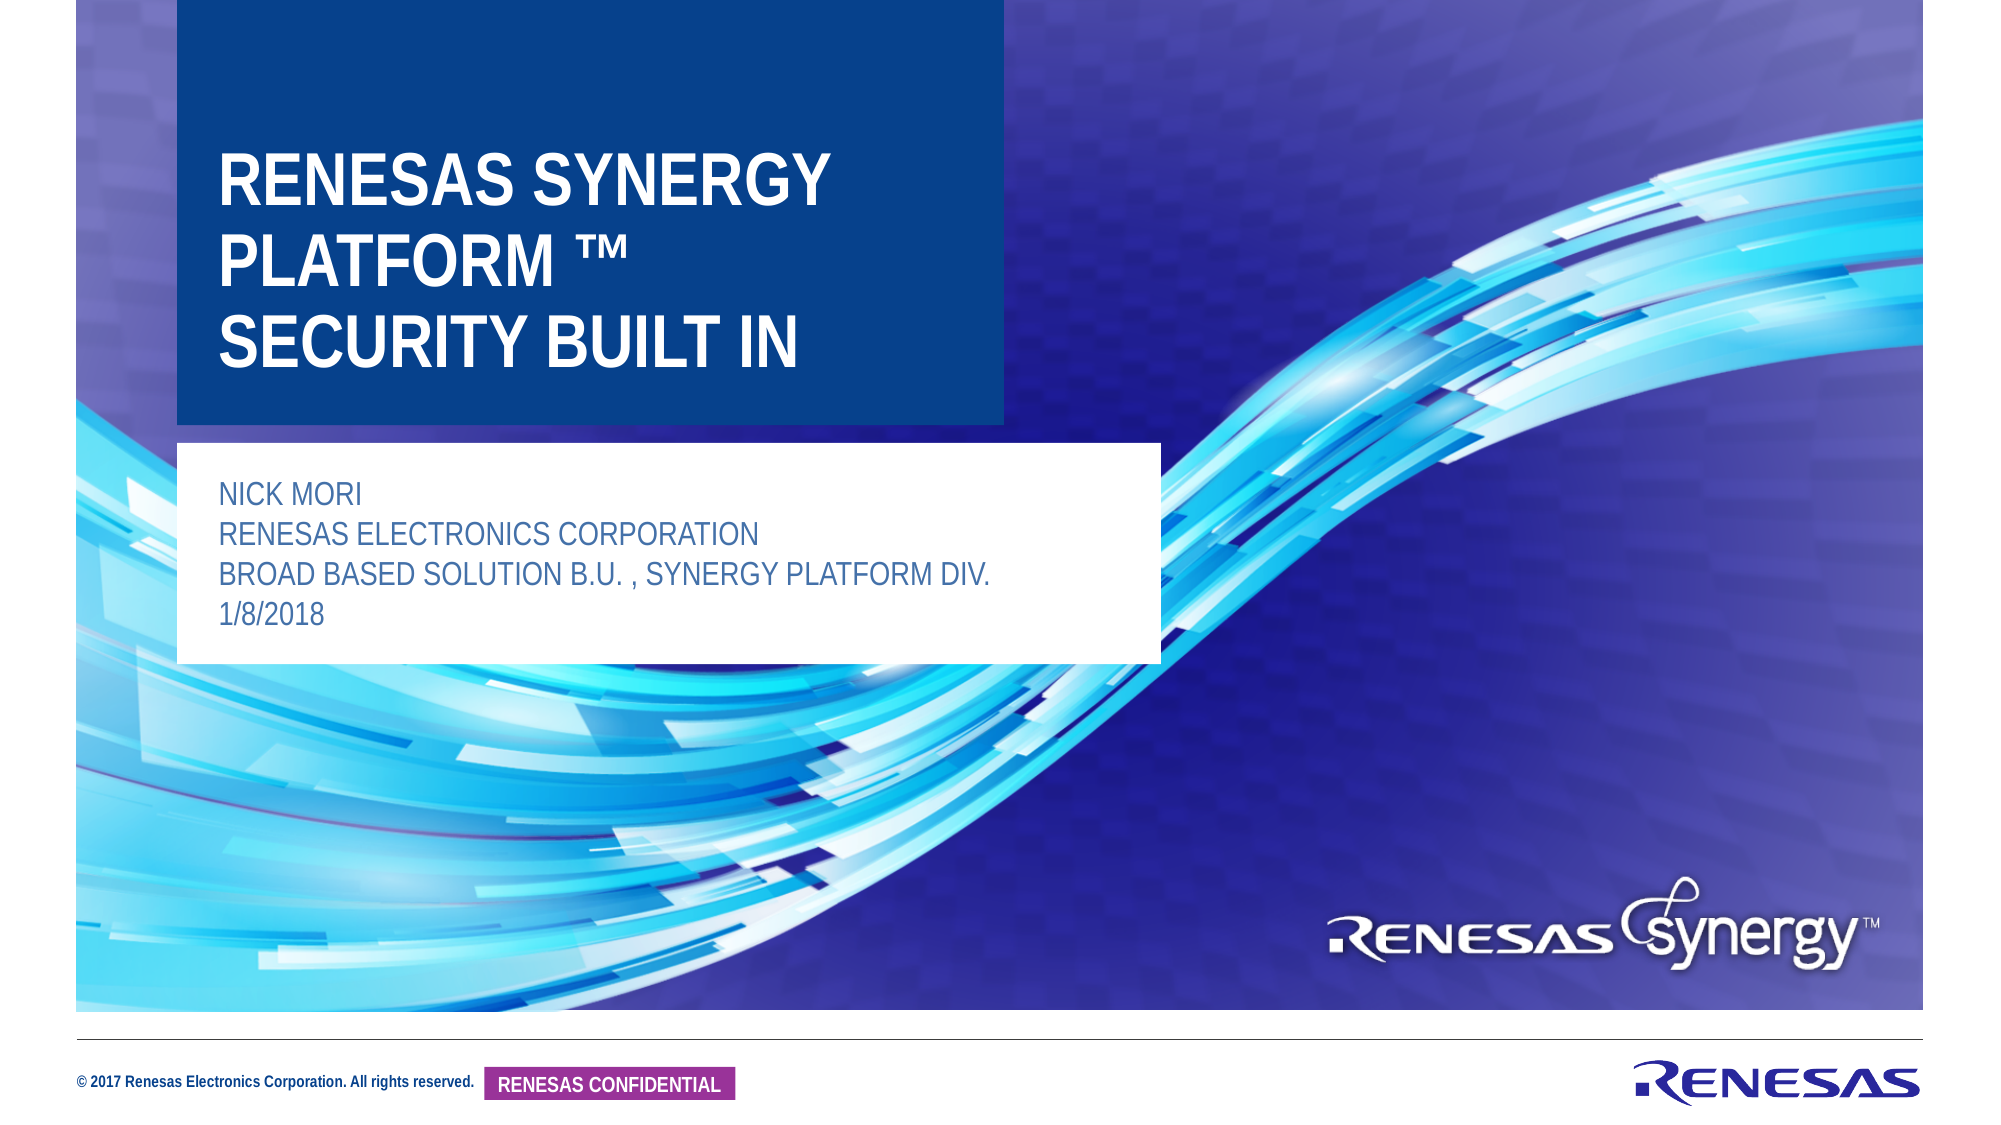

# Renesas Synergy platform ™ security built IN
Nick mori
Renesas Electronics corporation
Broad based solution b.U. , synergy platform div.
1/8/2018